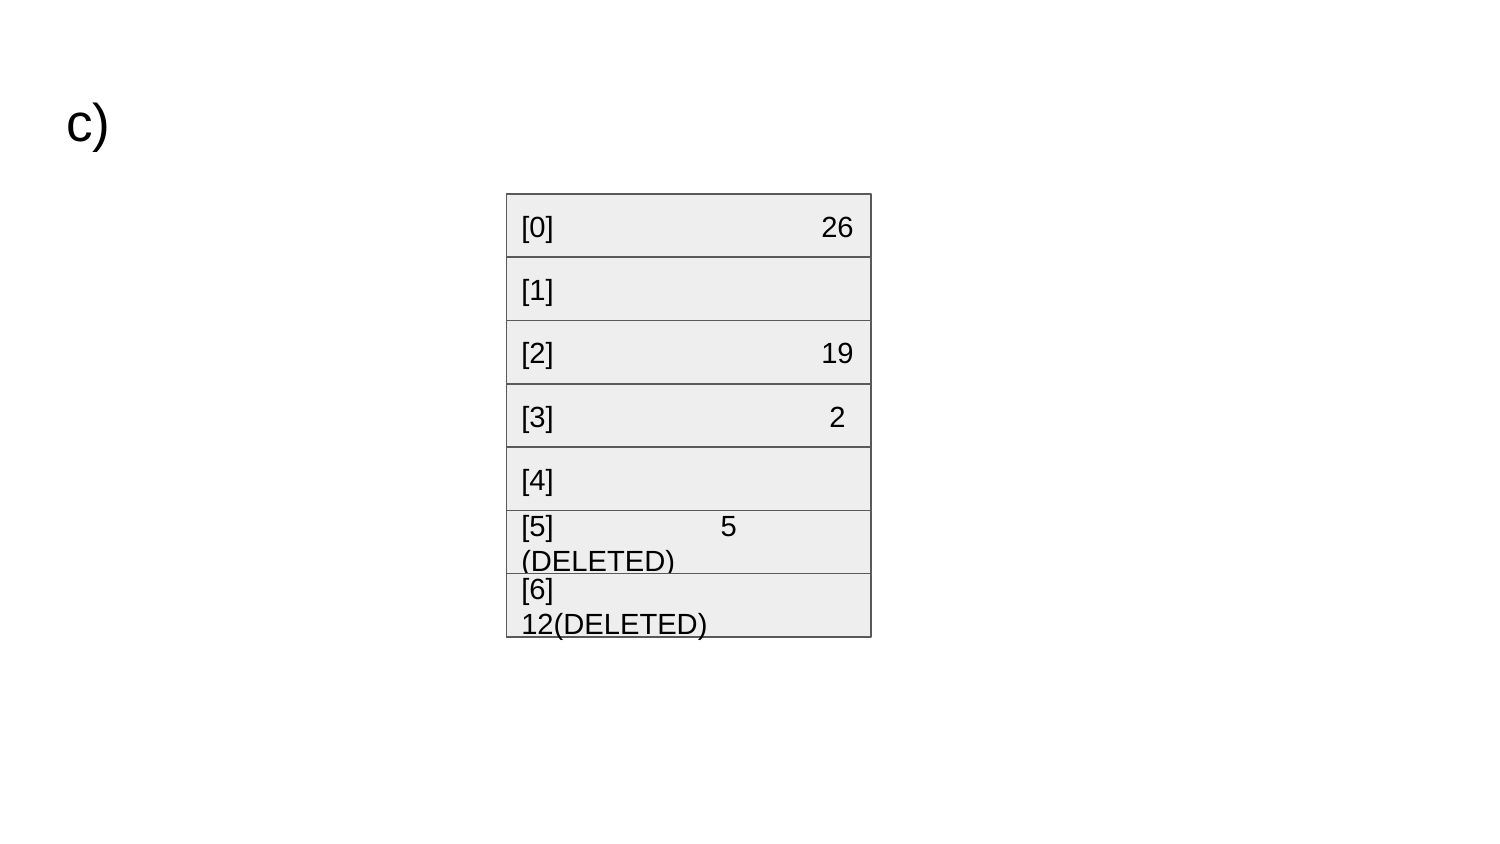

# c)
[0]		26
[1]
[2]		19
[3]		 2
[4]
[5]	      5 (DELETED)
[6]	     12(DELETED)